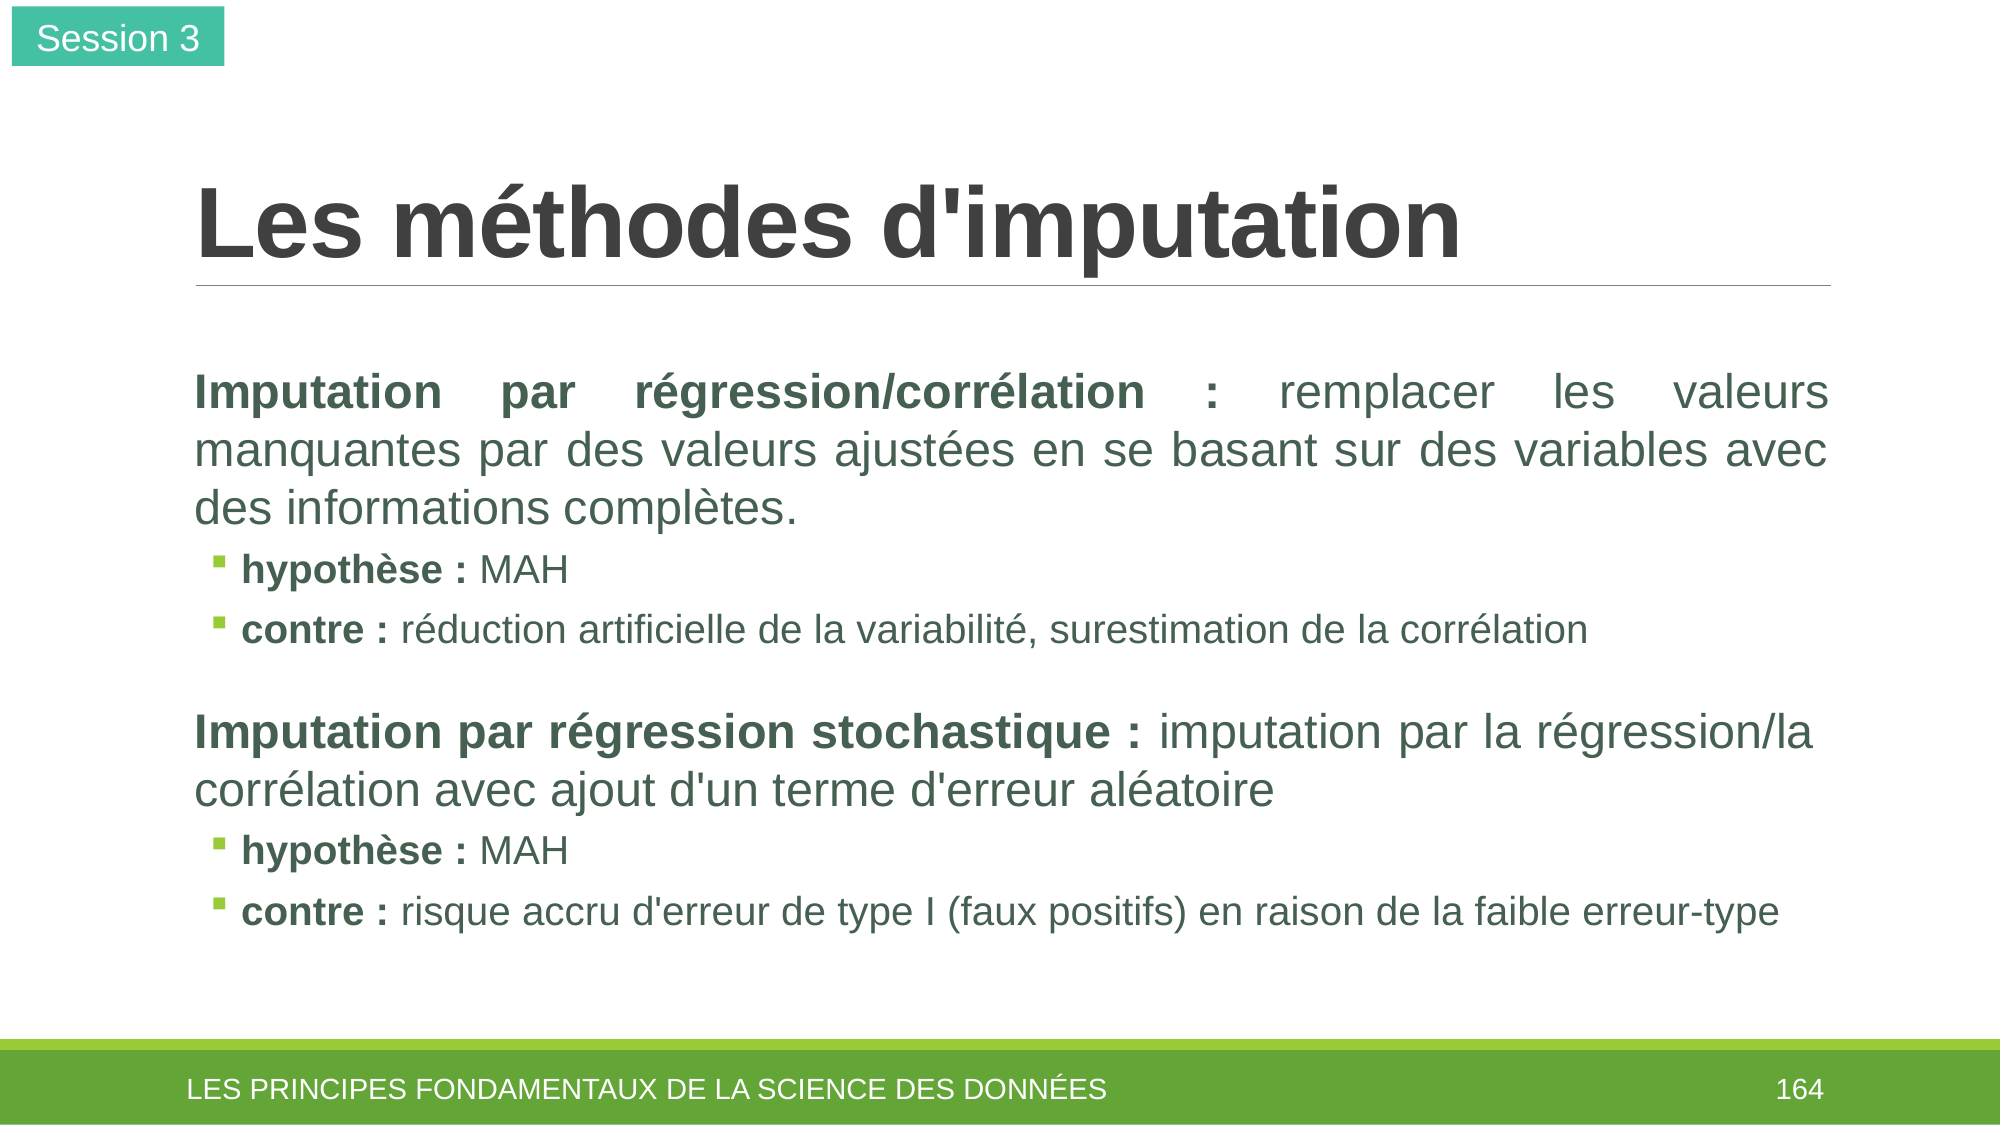

Session 3
# Les méthodes d'imputation
Imputation par régression/corrélation : remplacer les valeurs manquantes par des valeurs ajustées en se basant sur des variables avec des informations complètes.
hypothèse : MAH
contre : réduction artificielle de la variabilité, surestimation de la corrélation
Imputation par régression stochastique : imputation par la régression/la  corrélation avec ajout d'un terme d'erreur aléatoire
hypothèse : MAH
contre : risque accru d'erreur de type I (faux positifs) en raison de la faible erreur-type
LES PRINCIPES FONDAMENTAUX DE LA SCIENCE DES DONNÉES
164